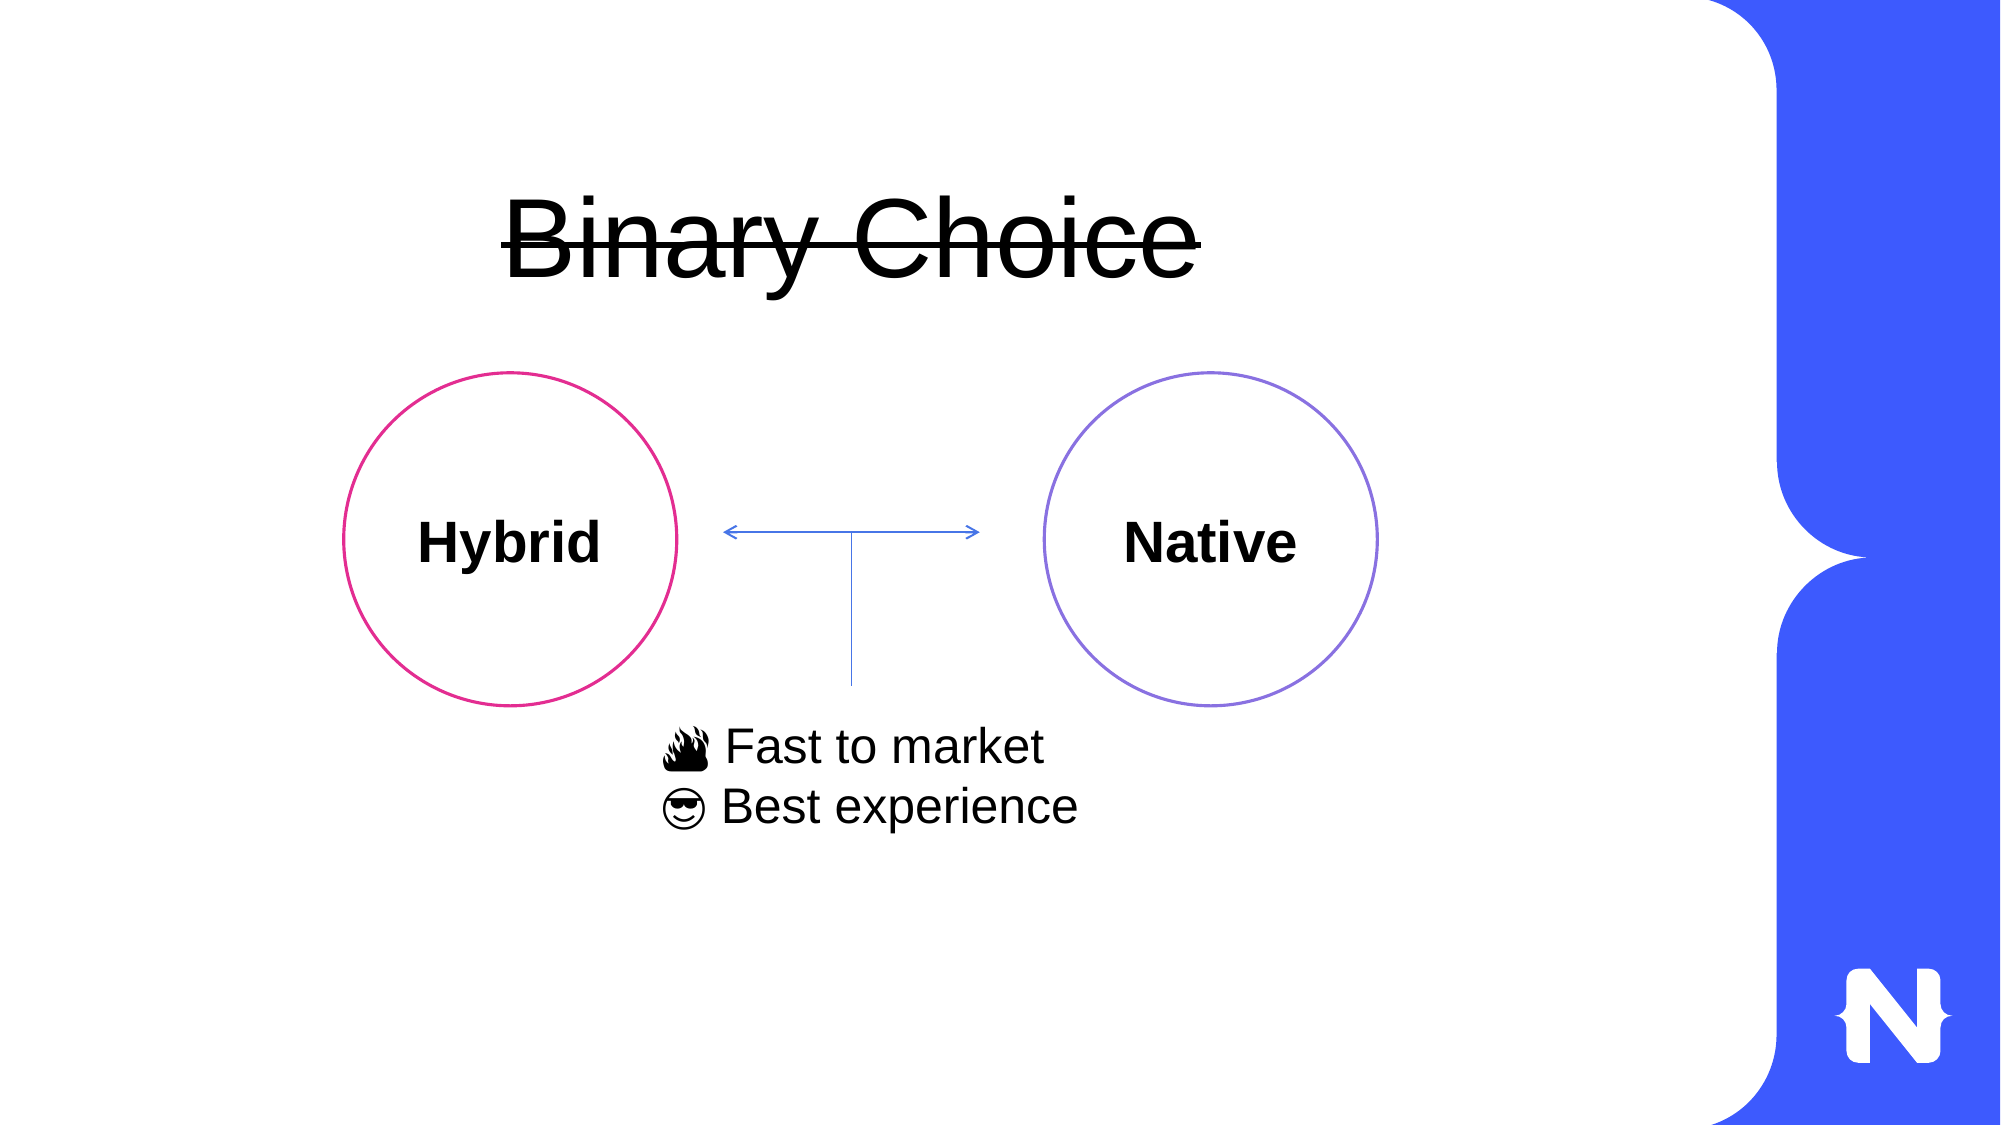

Binary Choice
Hybrid
Native
🔥 Fast to market
😎 Best experience